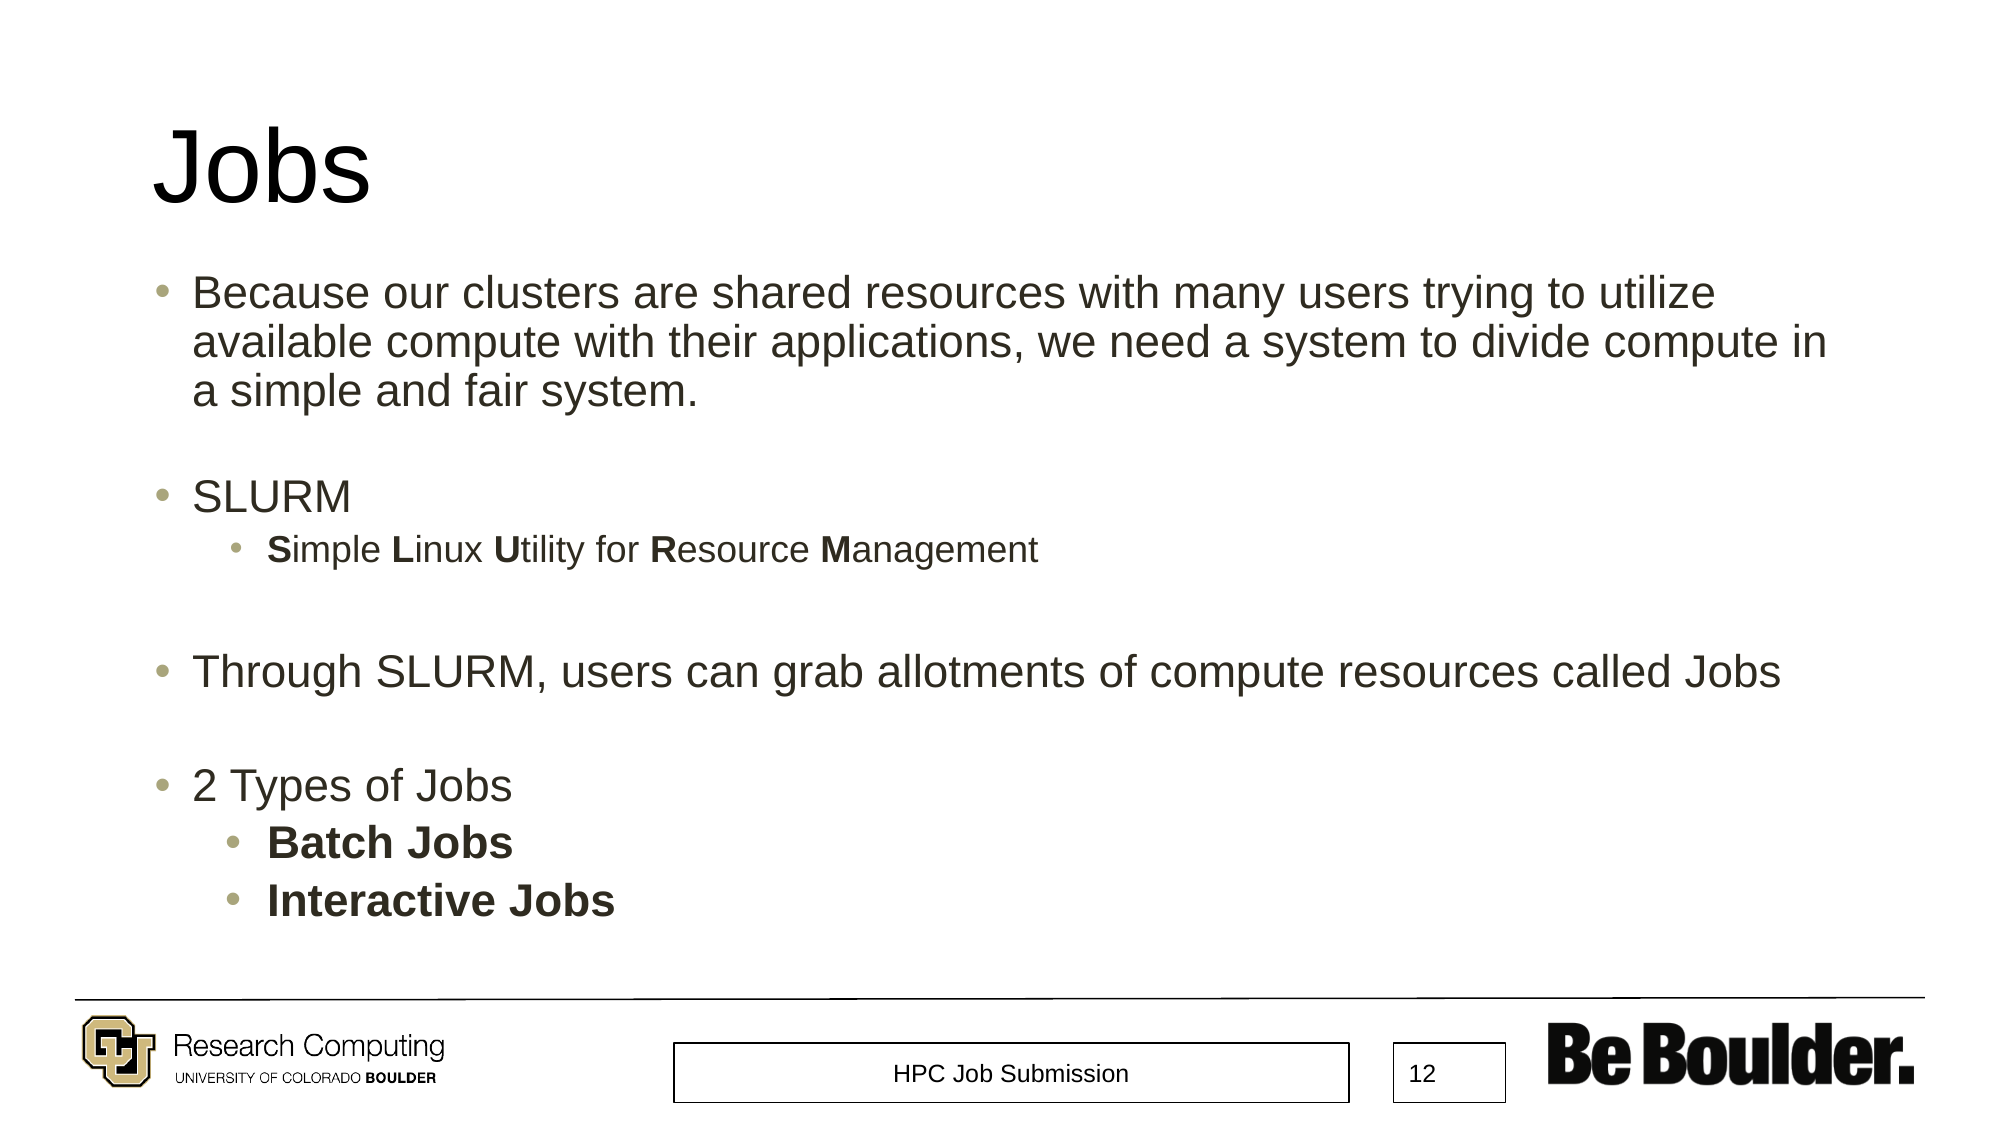

# Jobs
Because our clusters are shared resources with many users trying to utilize available compute with their applications, we need a system to divide compute in a simple and fair system.

SLURM
Simple Linux Utility for Resource Management

Through SLURM, users can grab allotments of compute resources called Jobs

2 Types of Jobs
Batch Jobs
Interactive Jobs

HPC Job Submission
12